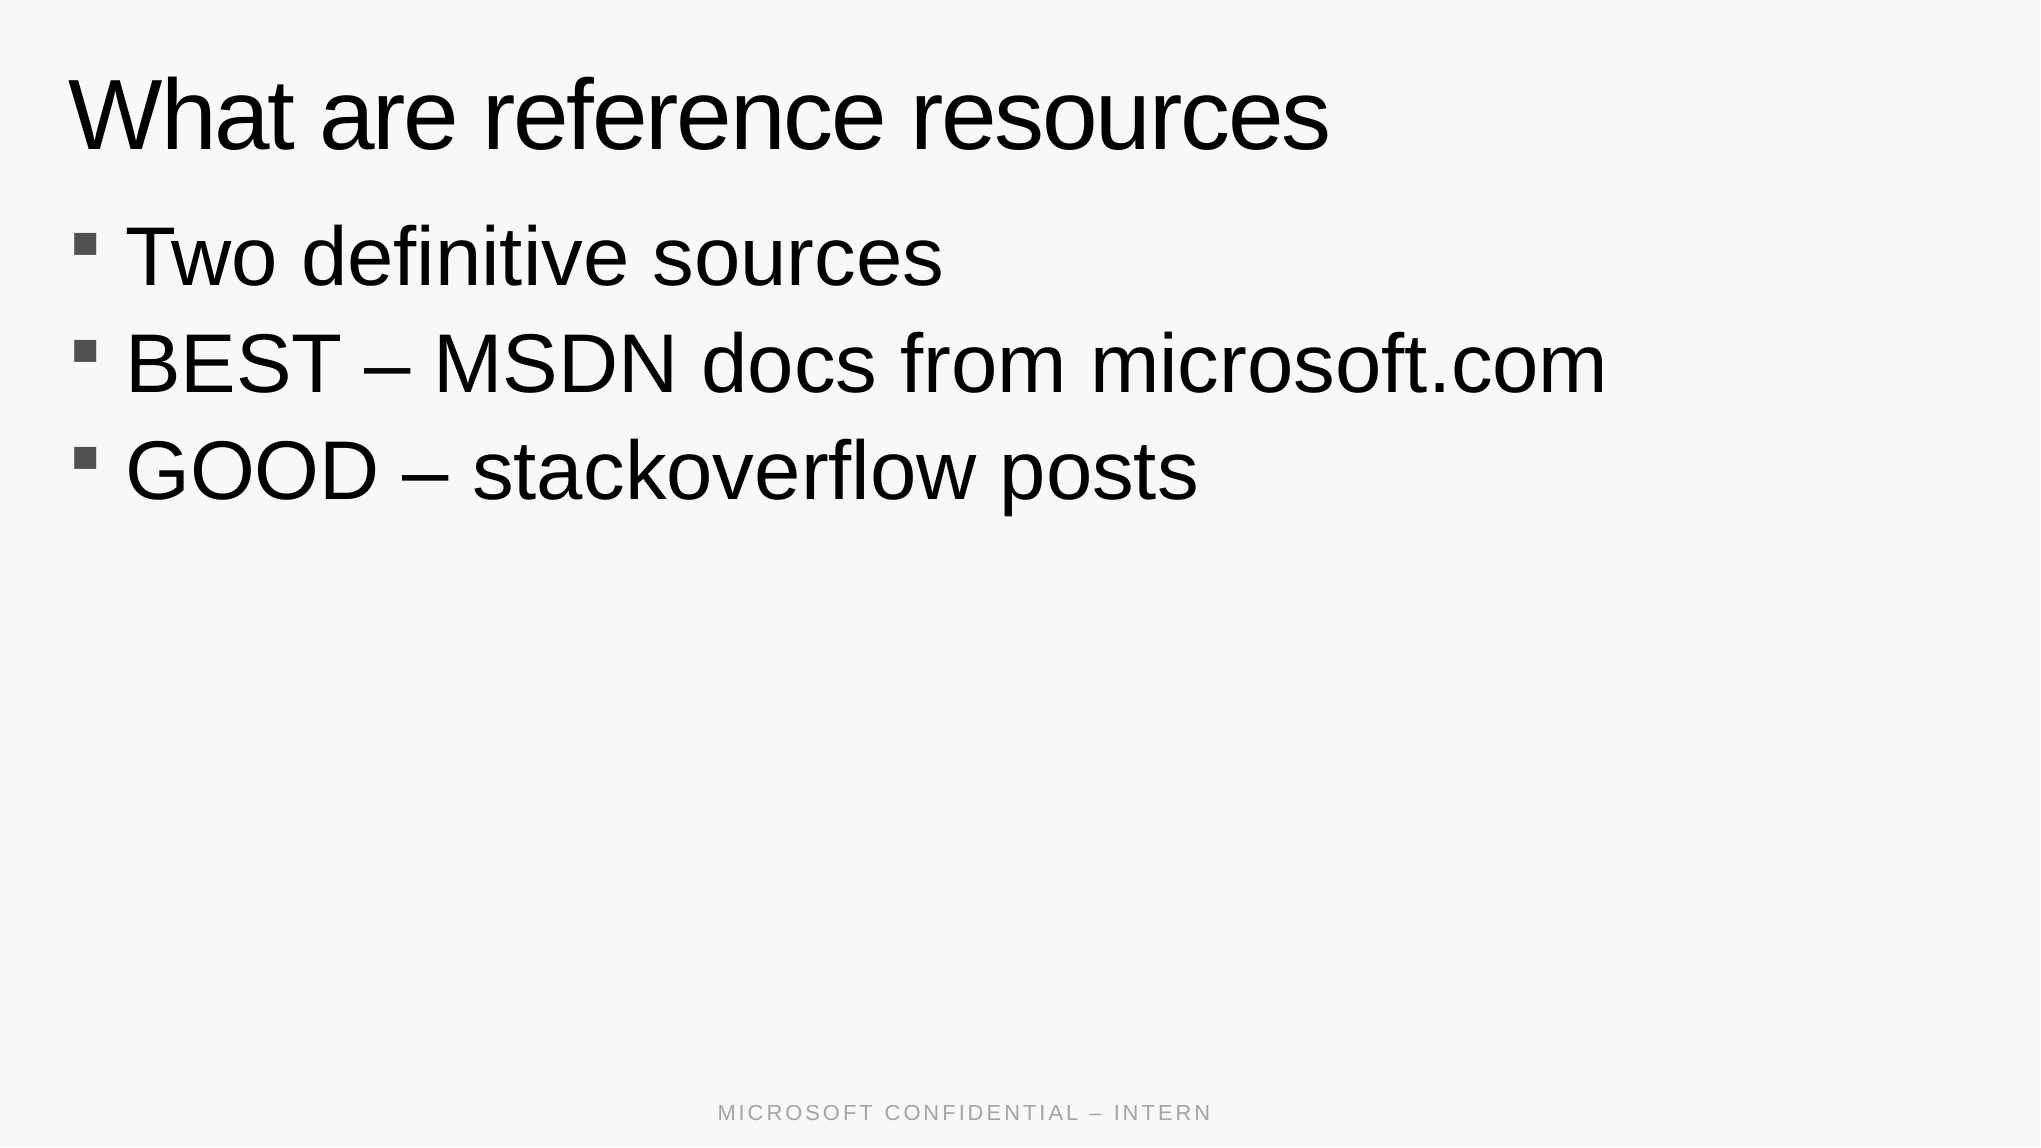

# What are reference resources
Two definitive sources
BEST – MSDN docs from microsoft.com
GOOD – stackoverflow posts